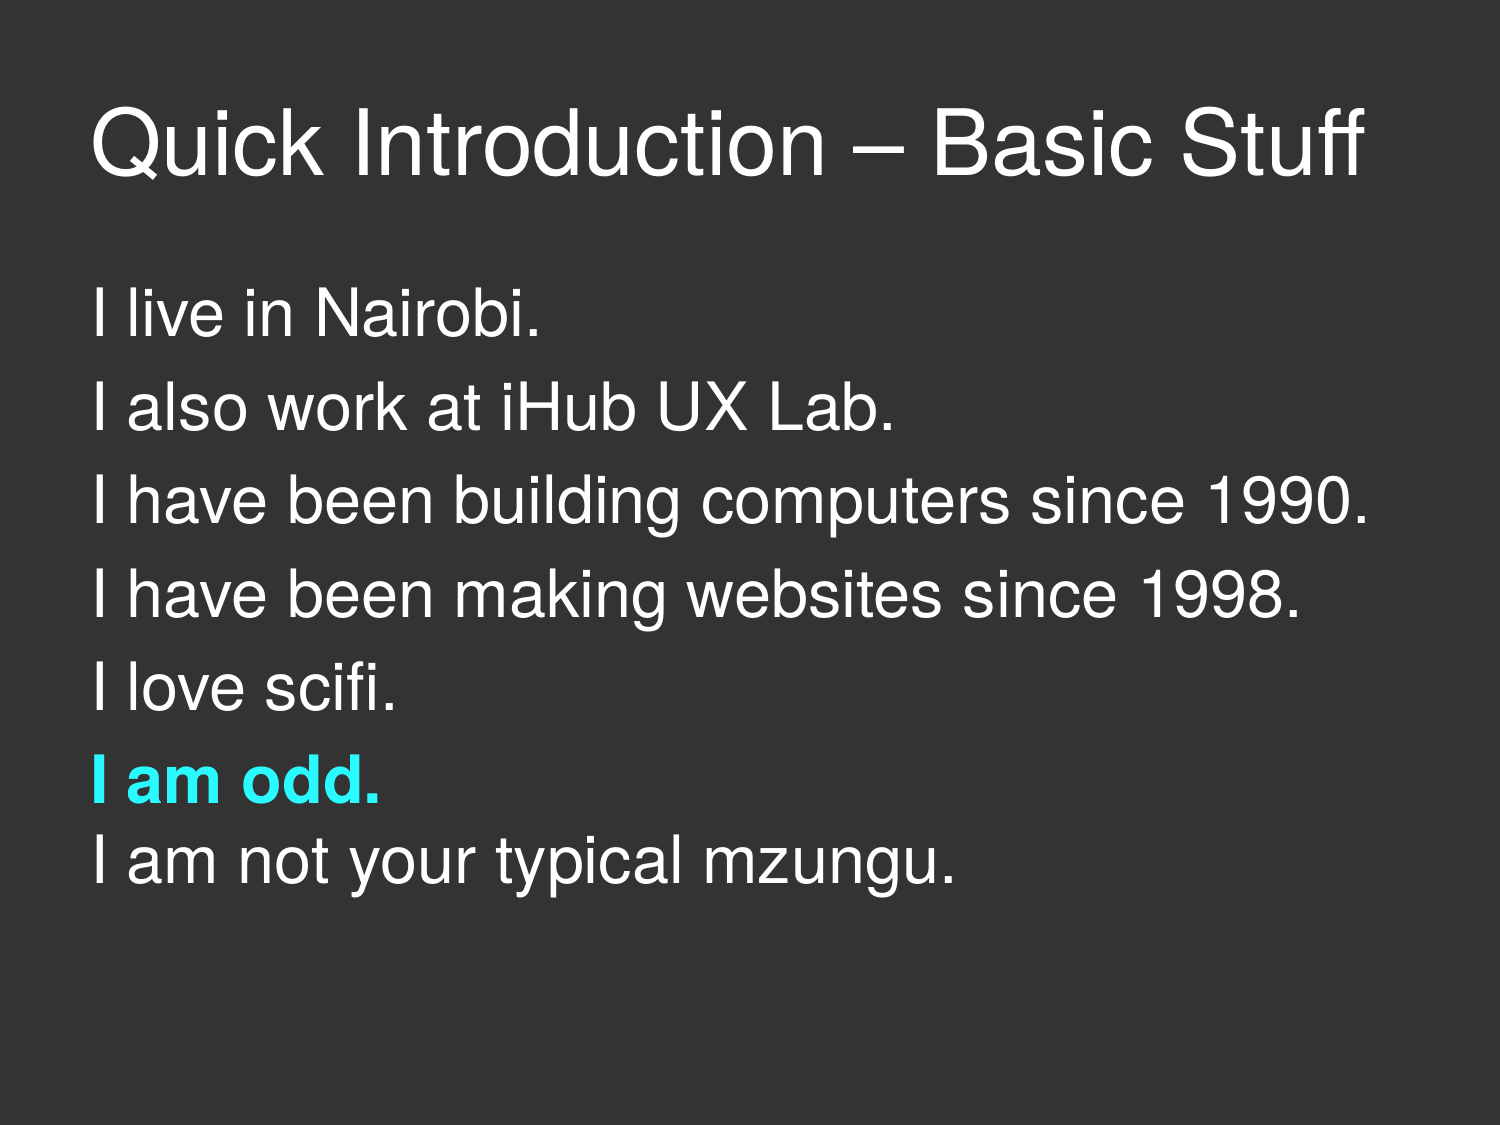

# Quick Introduction – Basic Stuff
I live in Nairobi.
I also work at iHub UX Lab.
I have been building computers since 1990.
I have been making websites since 1998.
I love scifi.
I am odd.
I am not your typical mzungu.